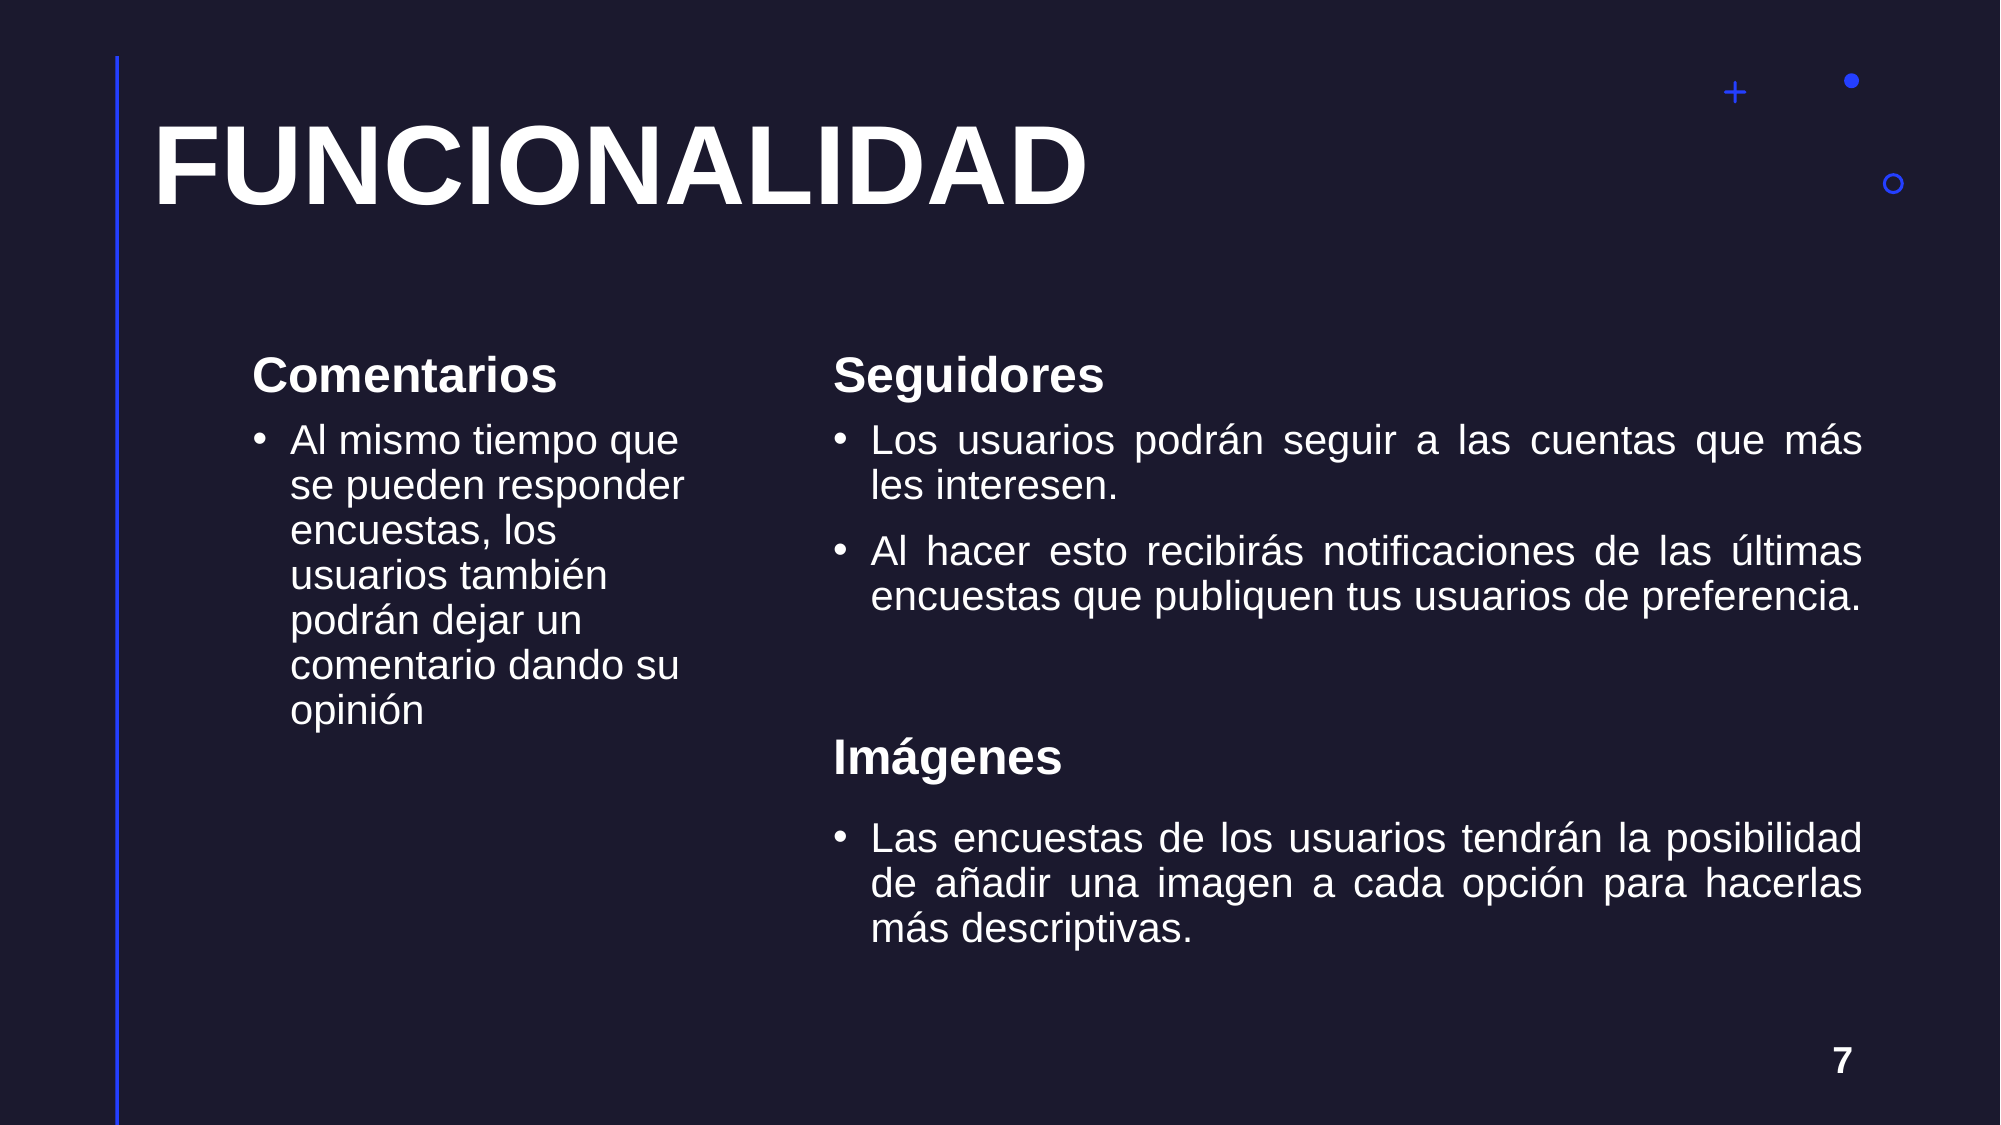

# FUNCIONALIDAD
Comentarios
Seguidores
Al mismo tiempo que se pueden responder encuestas, los usuarios también podrán dejar un comentario dando su opinión
Los usuarios podrán seguir a las cuentas que más les interesen.
Al hacer esto recibirás notificaciones de las últimas encuestas que publiquen tus usuarios de preferencia.
Imágenes
Las encuestas de los usuarios tendrán la posibilidad de añadir una imagen a cada opción para hacerlas más descriptivas.

7